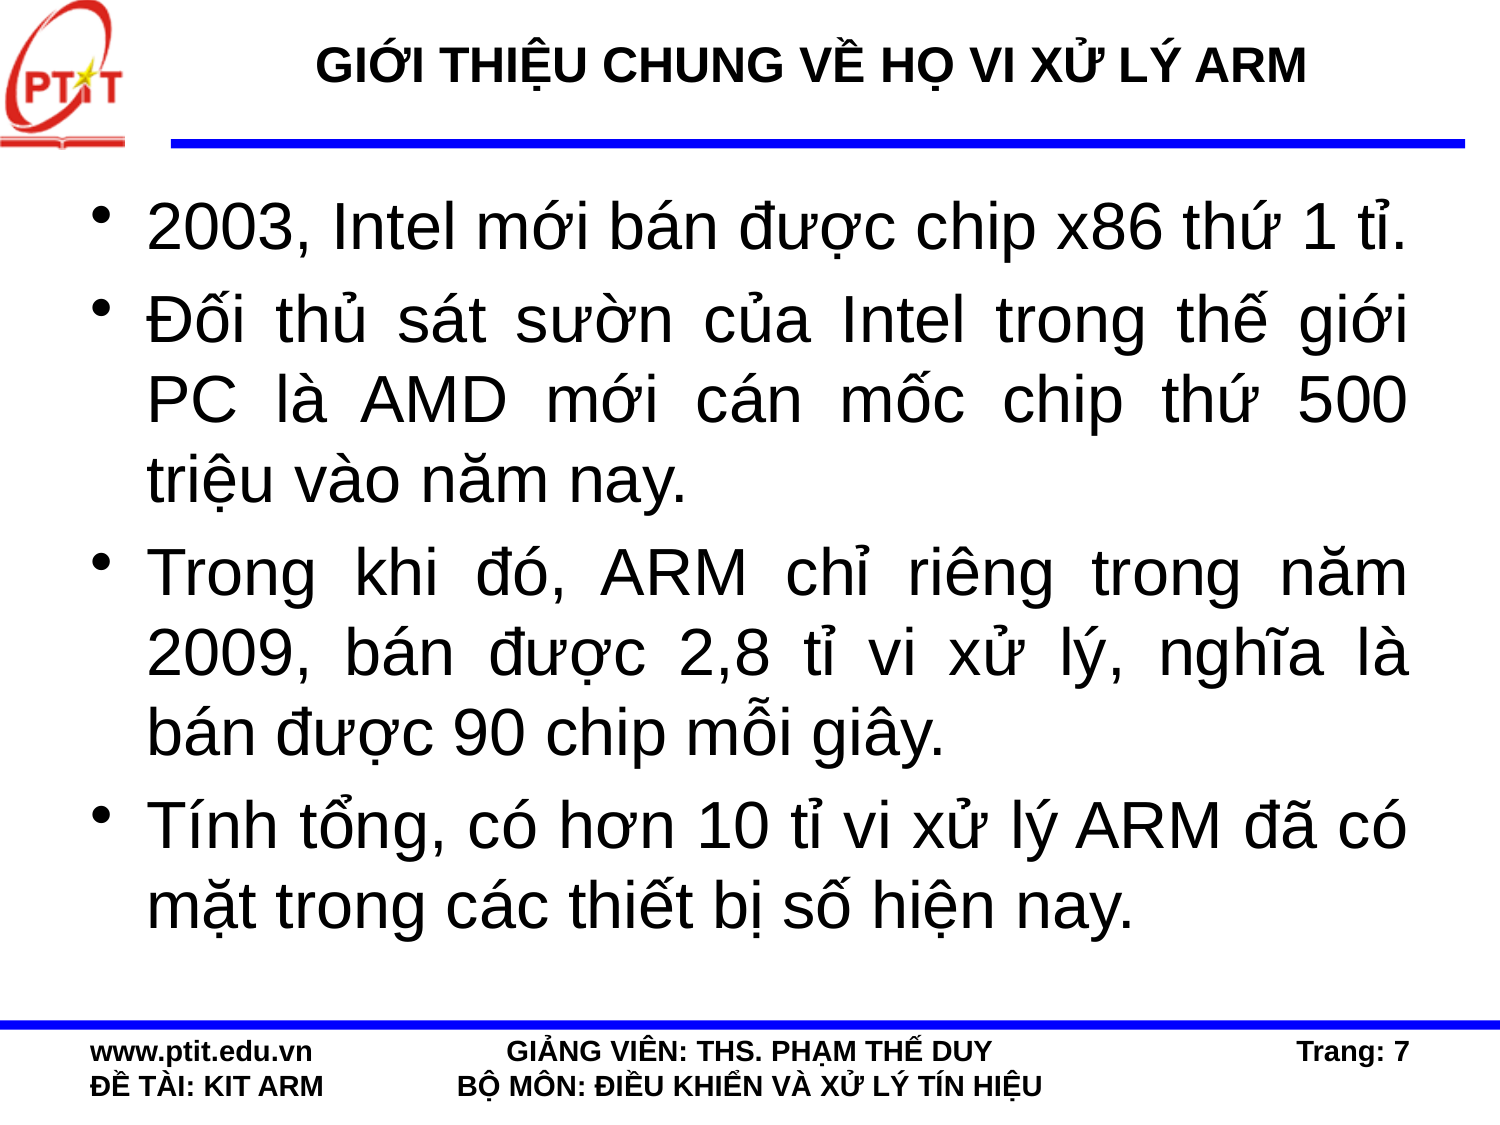

# GIỚI THIỆU CHUNG VỀ HỌ VI XỬ LÝ ARM
2003, Intel mới bán được chip x86 thứ 1 tỉ.
Đối thủ sát sườn của Intel trong thế giới PC là AMD mới cán mốc chip thứ 500 triệu vào năm nay.
Trong khi đó, ARM chỉ riêng trong năm 2009, bán được 2,8 tỉ vi xử lý, nghĩa là bán được 90 chip mỗi giây.
Tính tổng, có hơn 10 tỉ vi xử lý ARM đã có mặt trong các thiết bị số hiện nay.

www.ptit.edu.vn
ĐỀ TÀI: KIT ARM
GIẢNG VIÊN: THS. PHẠM THẾ DUY
BỘ MÔN: ĐIỀU KHIỂN VÀ XỬ LÝ TÍN HIỆU
Trang: 7